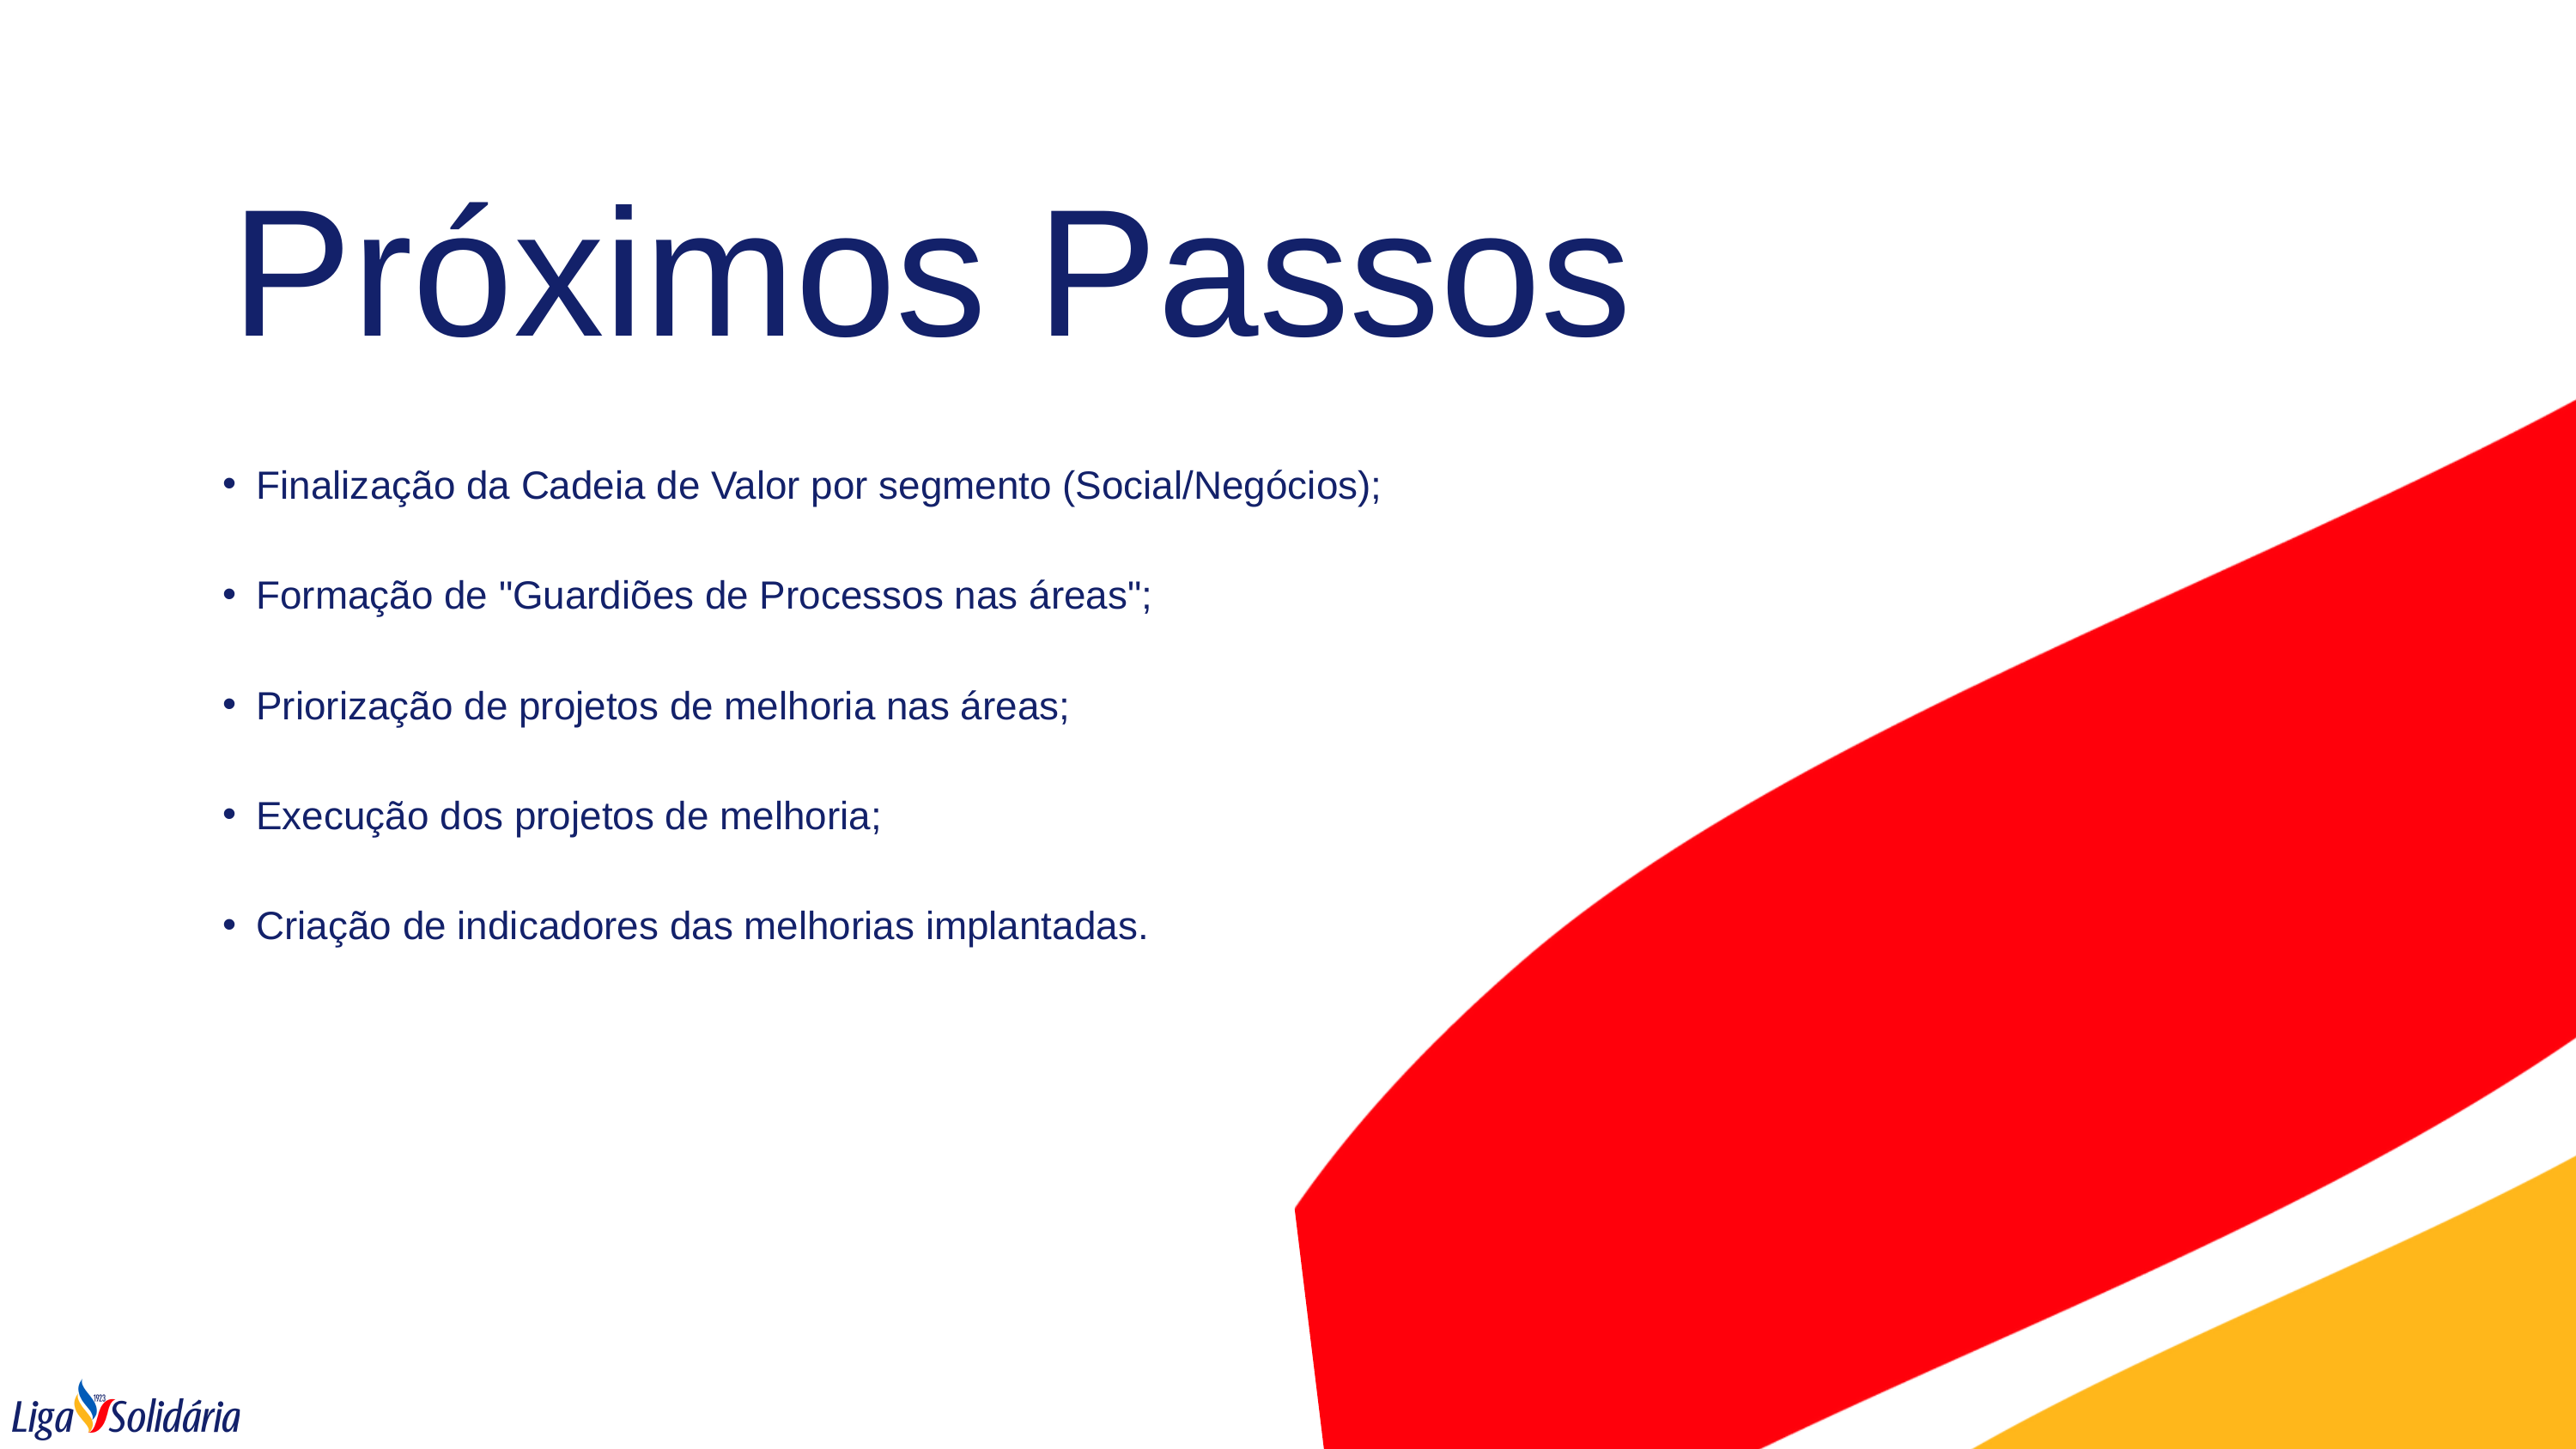

Próximos Passos
Finalização da Cadeia de Valor por segmento (Social/Negócios);

Formação de "Guardiões de Processos nas áreas";

Priorização de projetos de melhoria nas áreas;

Execução dos projetos de melhoria;

Criação de indicadores das melhorias implantadas.